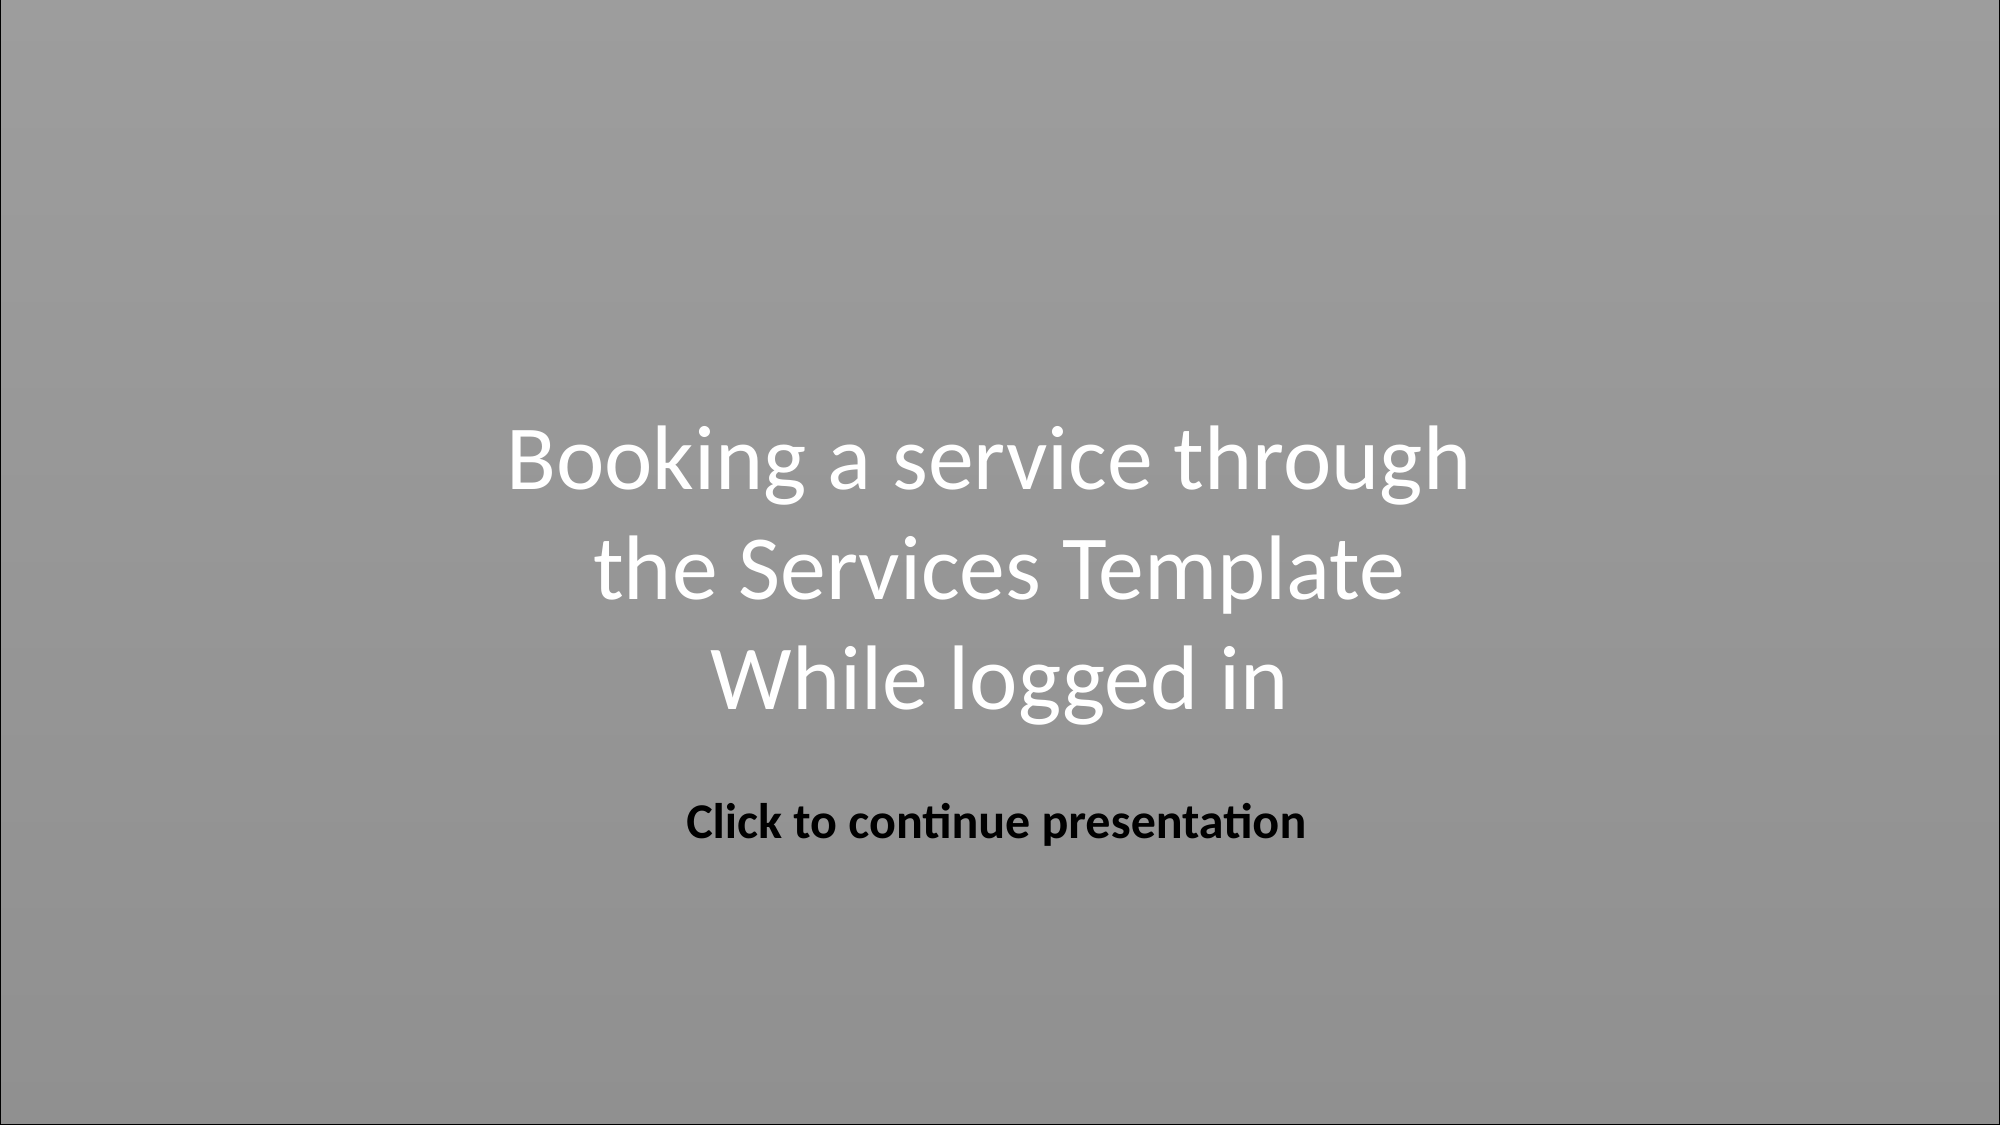

Booking a service through
the Services Template
While logged in
Click to continue presentation